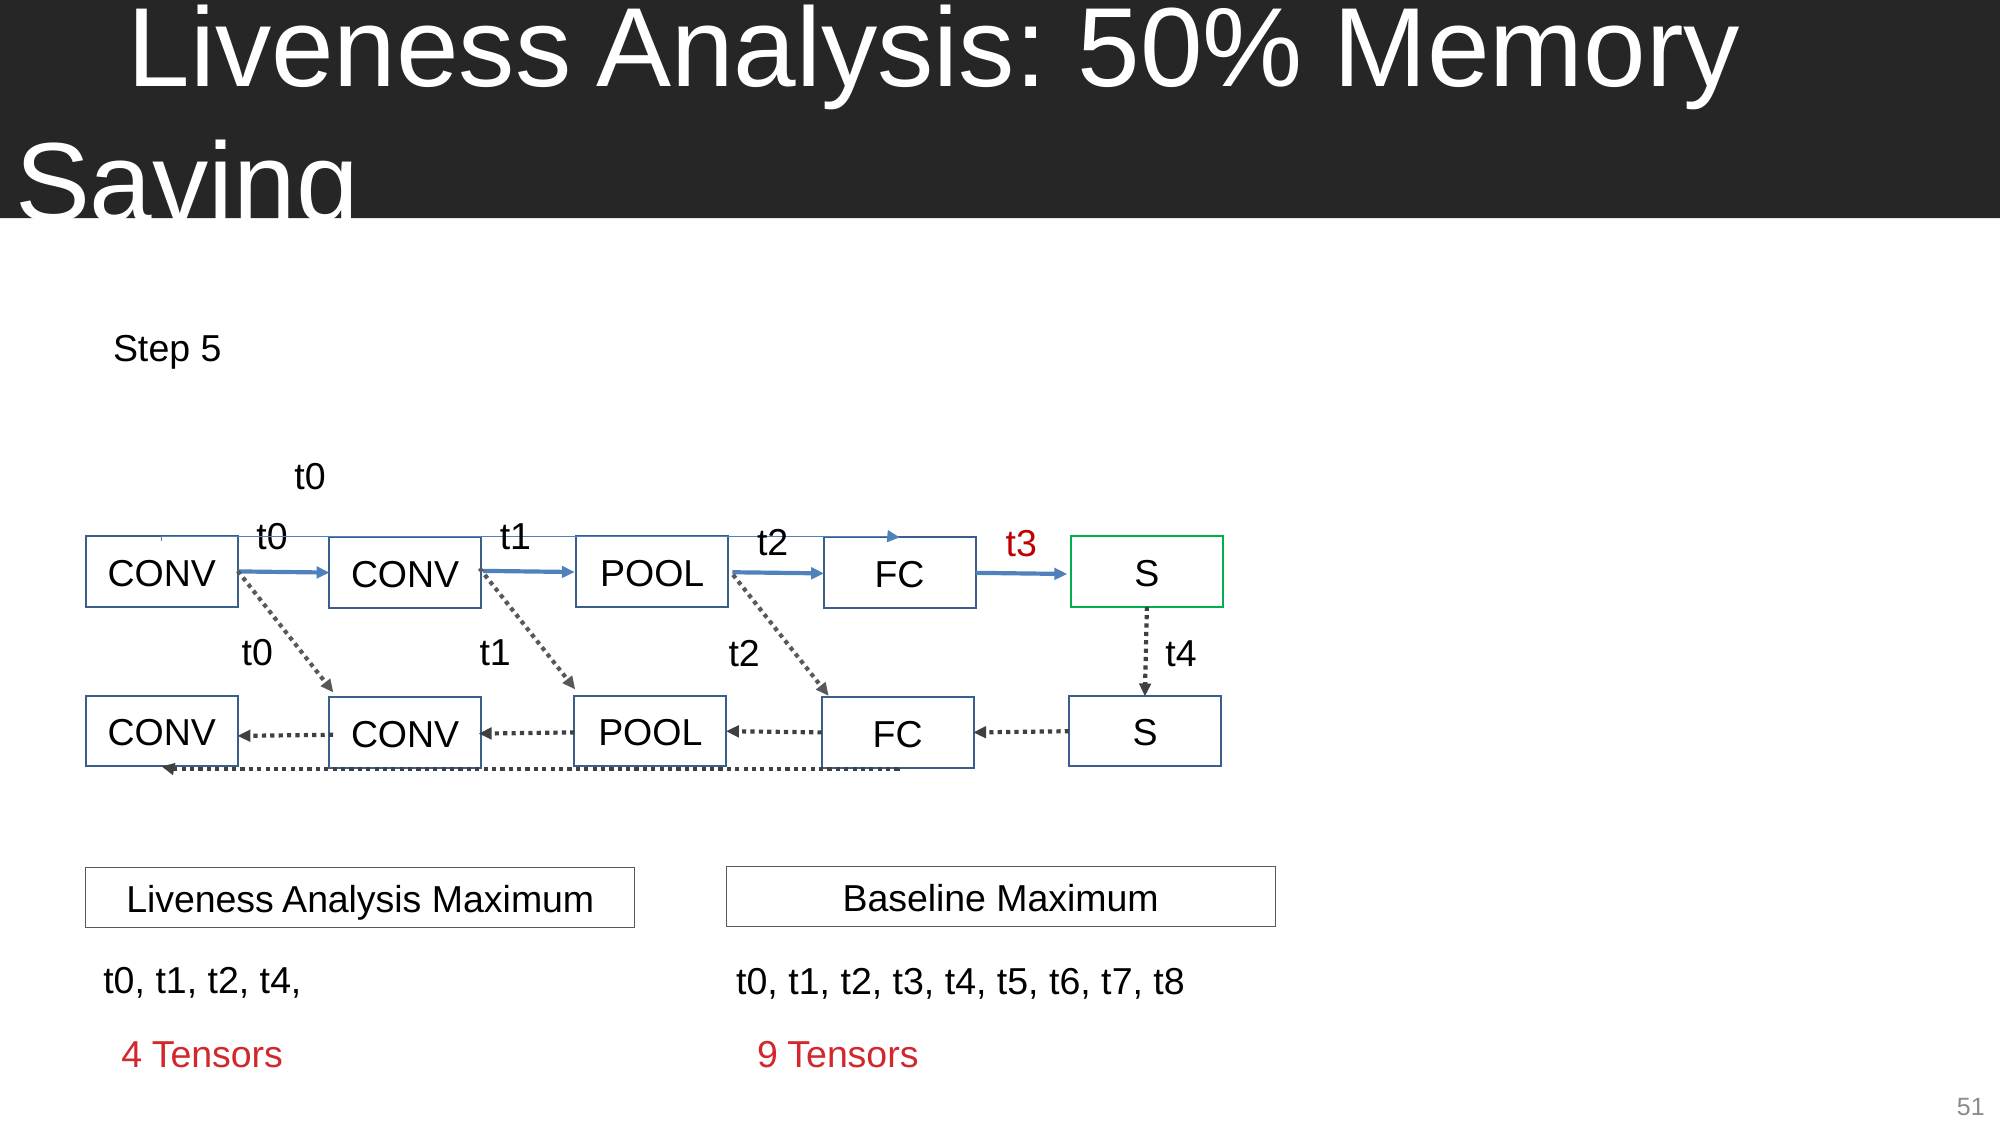

# Liveness Analysis: 50% Memory Saving
Step 5
t0
t0
t1
t2
t3

CONV

POOL

S

CONV

FC
t0
t1
t2
t4

POOL

S

CONV

FC

CONV
Baseline Maximum
Liveness Analysis Maximum
t0, t1, t2, t4,
t0, t1, t2, t3, t4, t5, t6, t7, t8
4 Tensors
9 Tensors
51